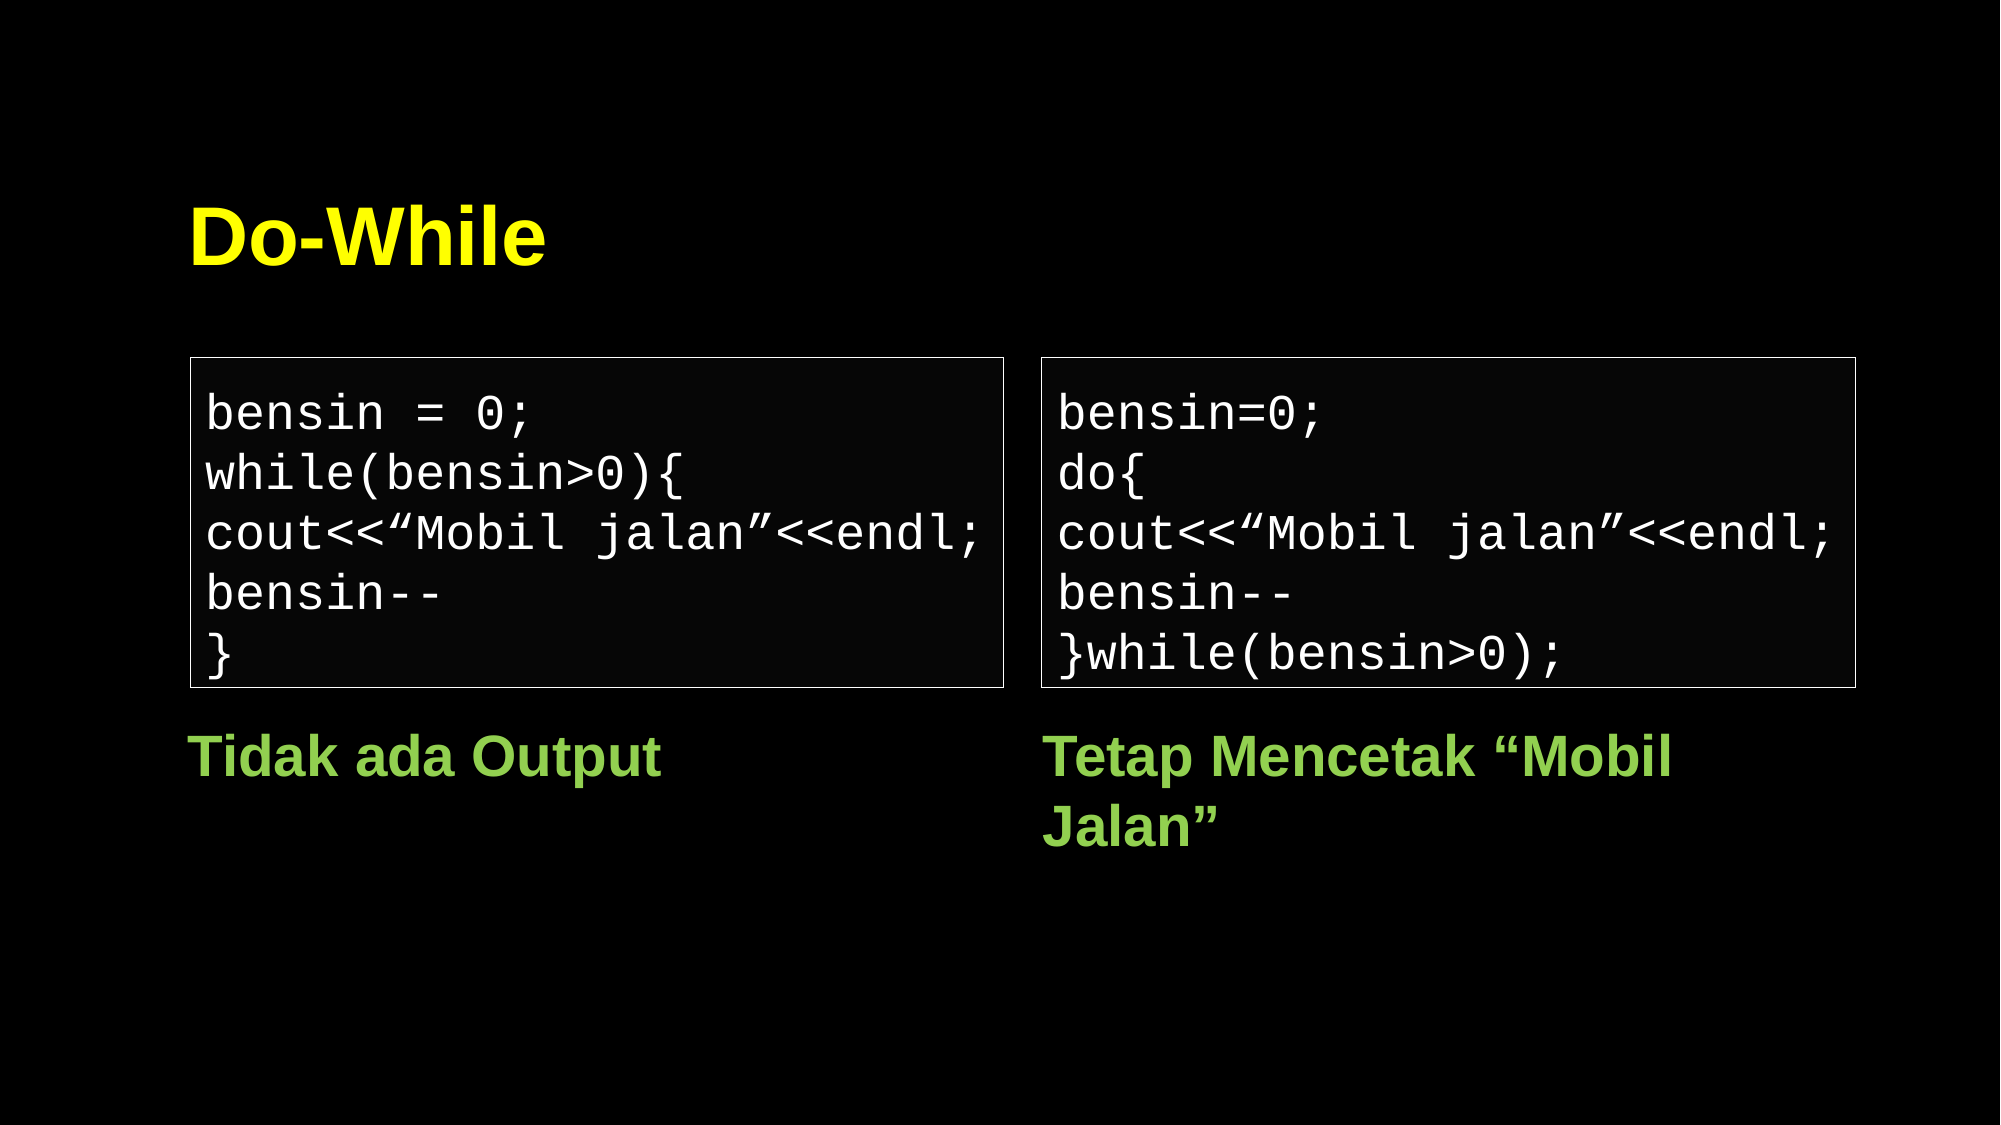

# Do-While
bensin = 0;
while(bensin>0){
cout<<“Mobil jalan”<<endl;
bensin--
}
bensin=0;
do{
cout<<“Mobil jalan”<<endl;
bensin--
}while(bensin>0);
Tidak ada Output
Tetap Mencetak “Mobil Jalan”